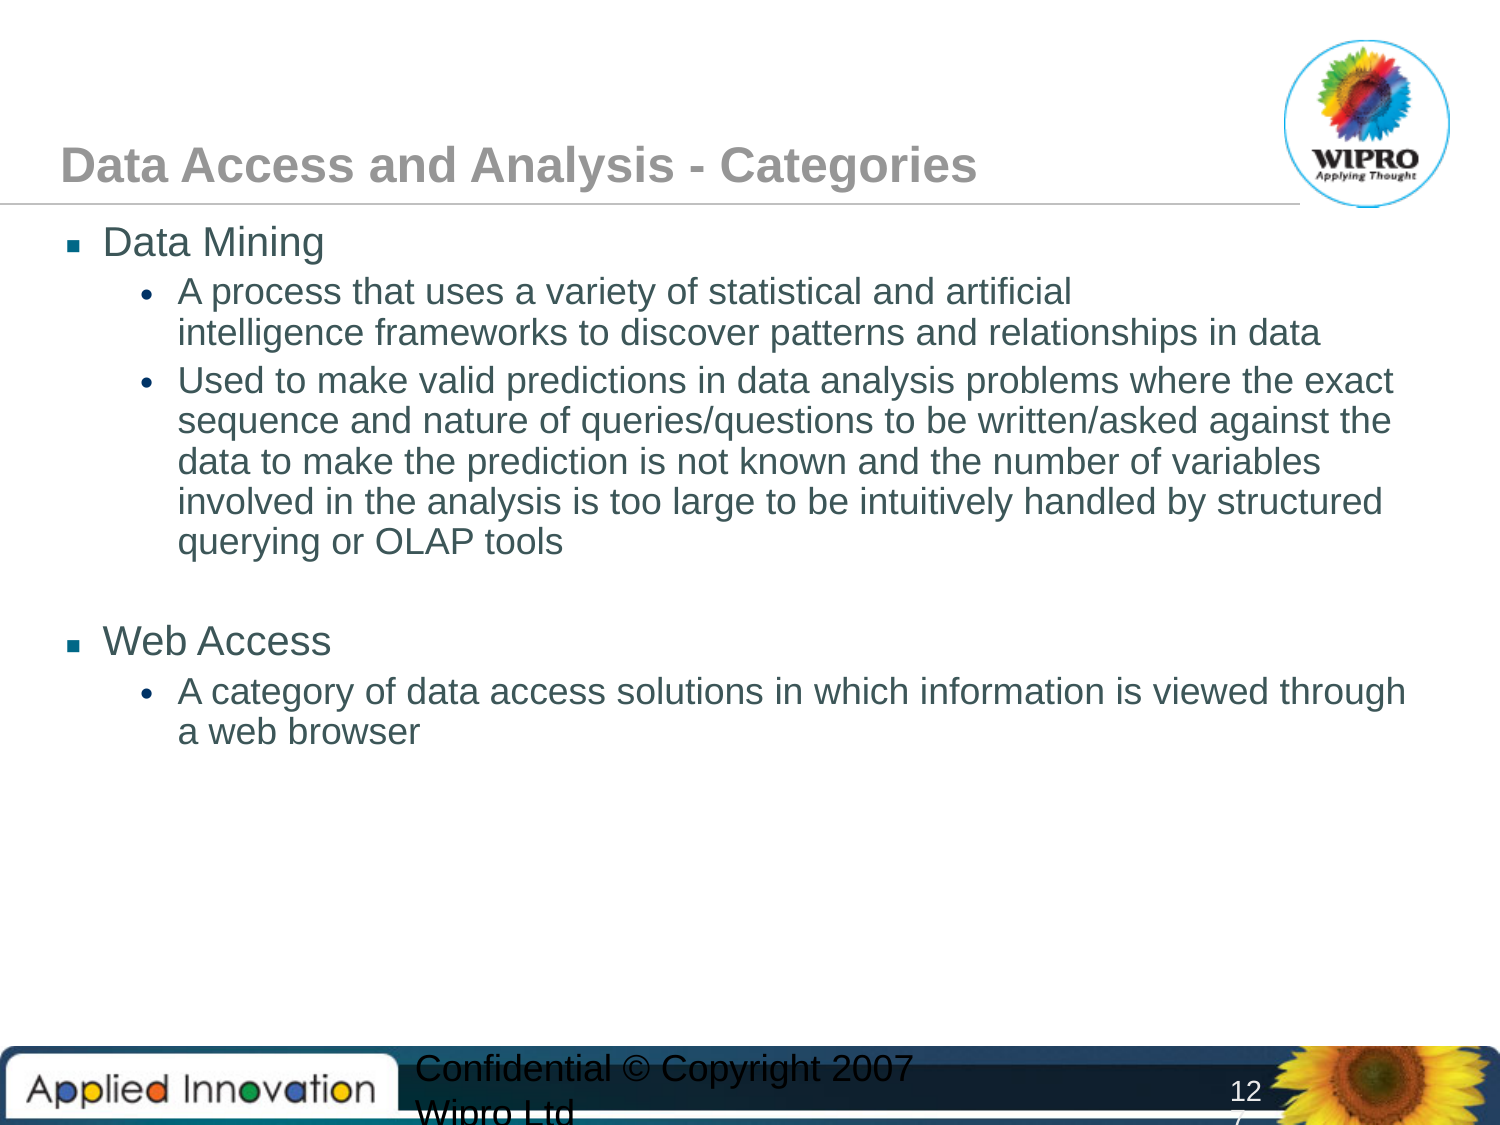

# Data Access and Analysis - Categories
Data Mining
A process that uses a variety of statistical and artificial intelligence frameworks to discover patterns and relationships in data
Used to make valid predictions in data analysis problems where the exact sequence and nature of queries/questions to be written/asked against the data to make the prediction is not known and the number of variables involved in the analysis is too large to be intuitively handled by structured querying or OLAP tools

Web Access
A category of data access solutions in which information is viewed through a web browser
Confidential © Copyright 2007 Wipro Ltd